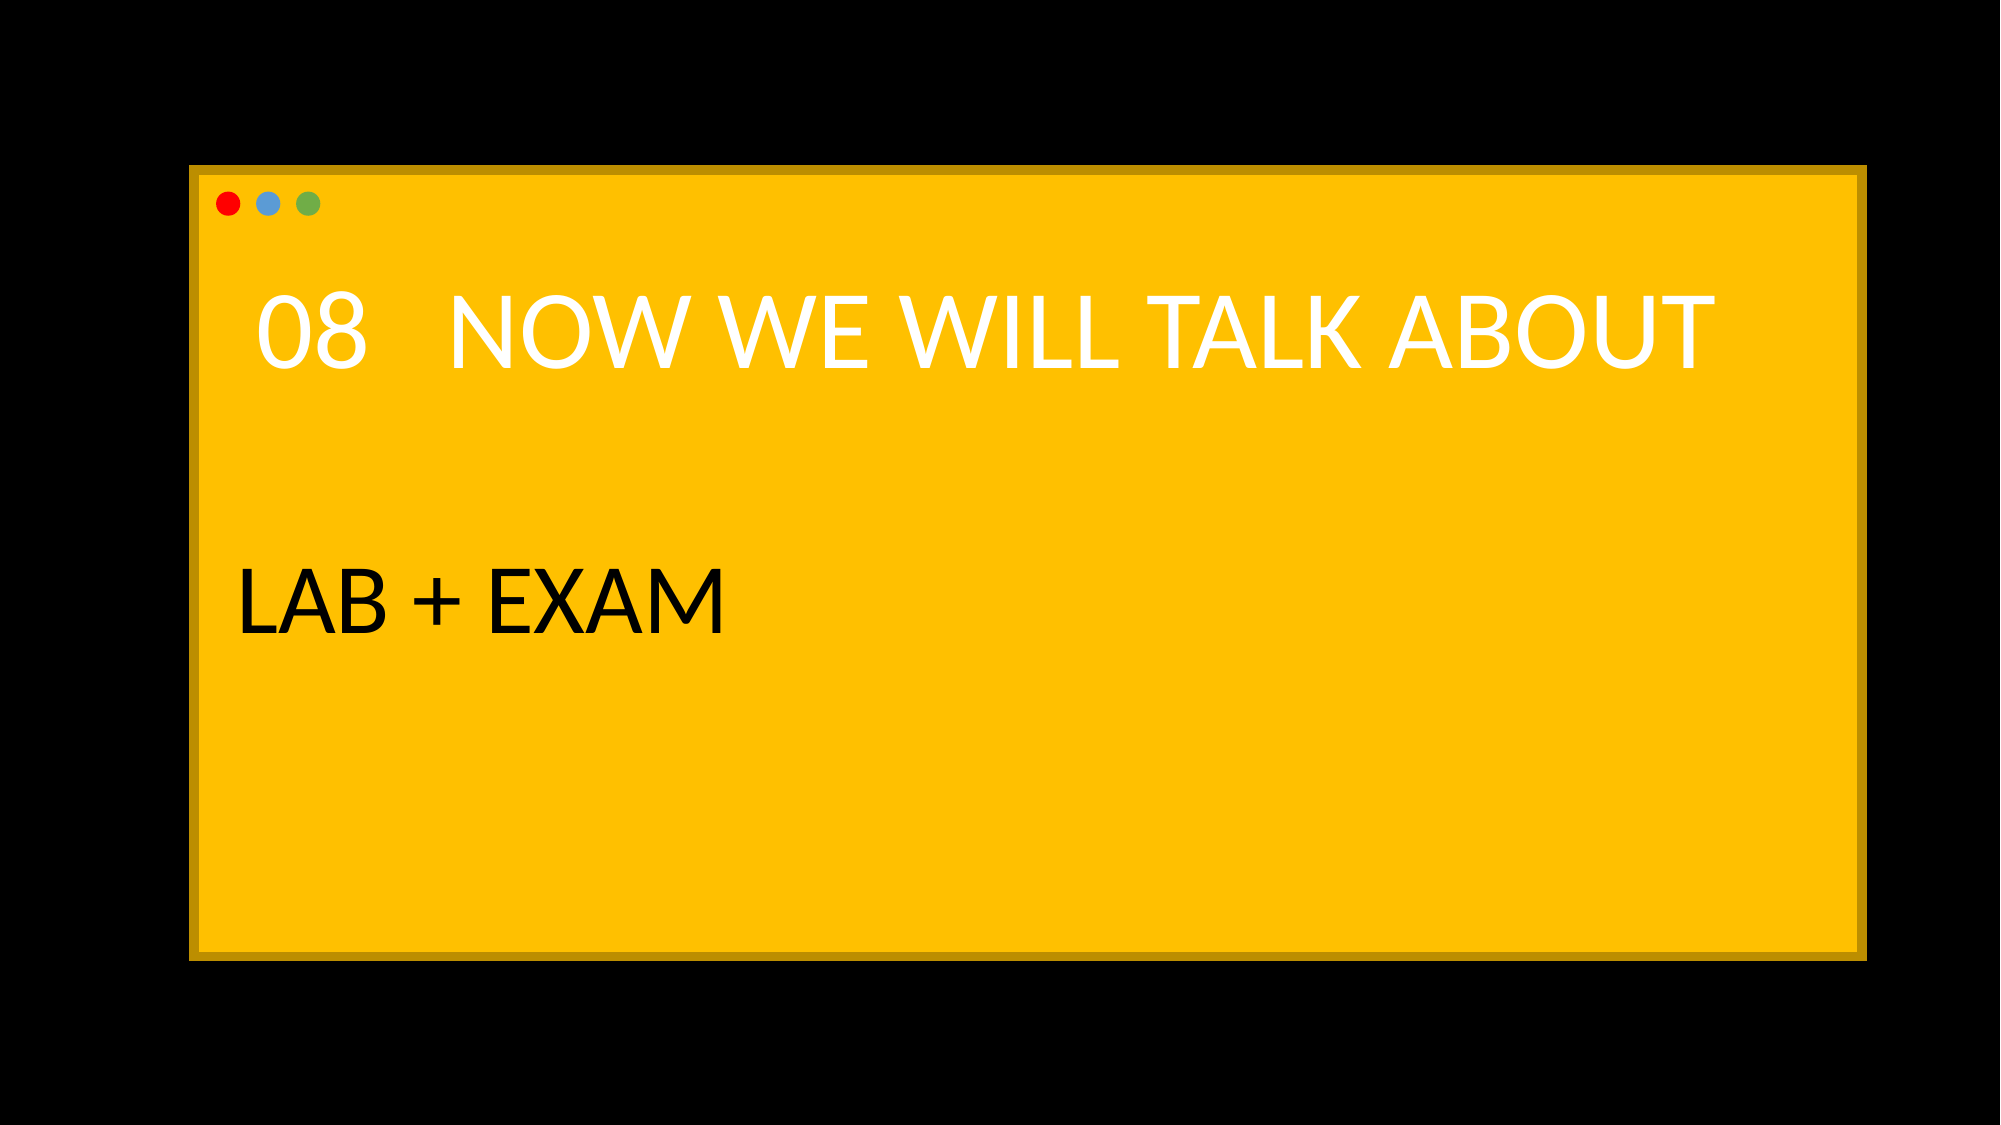

08   NOW WE WILL TALK ABOUT
LAB + EXAM